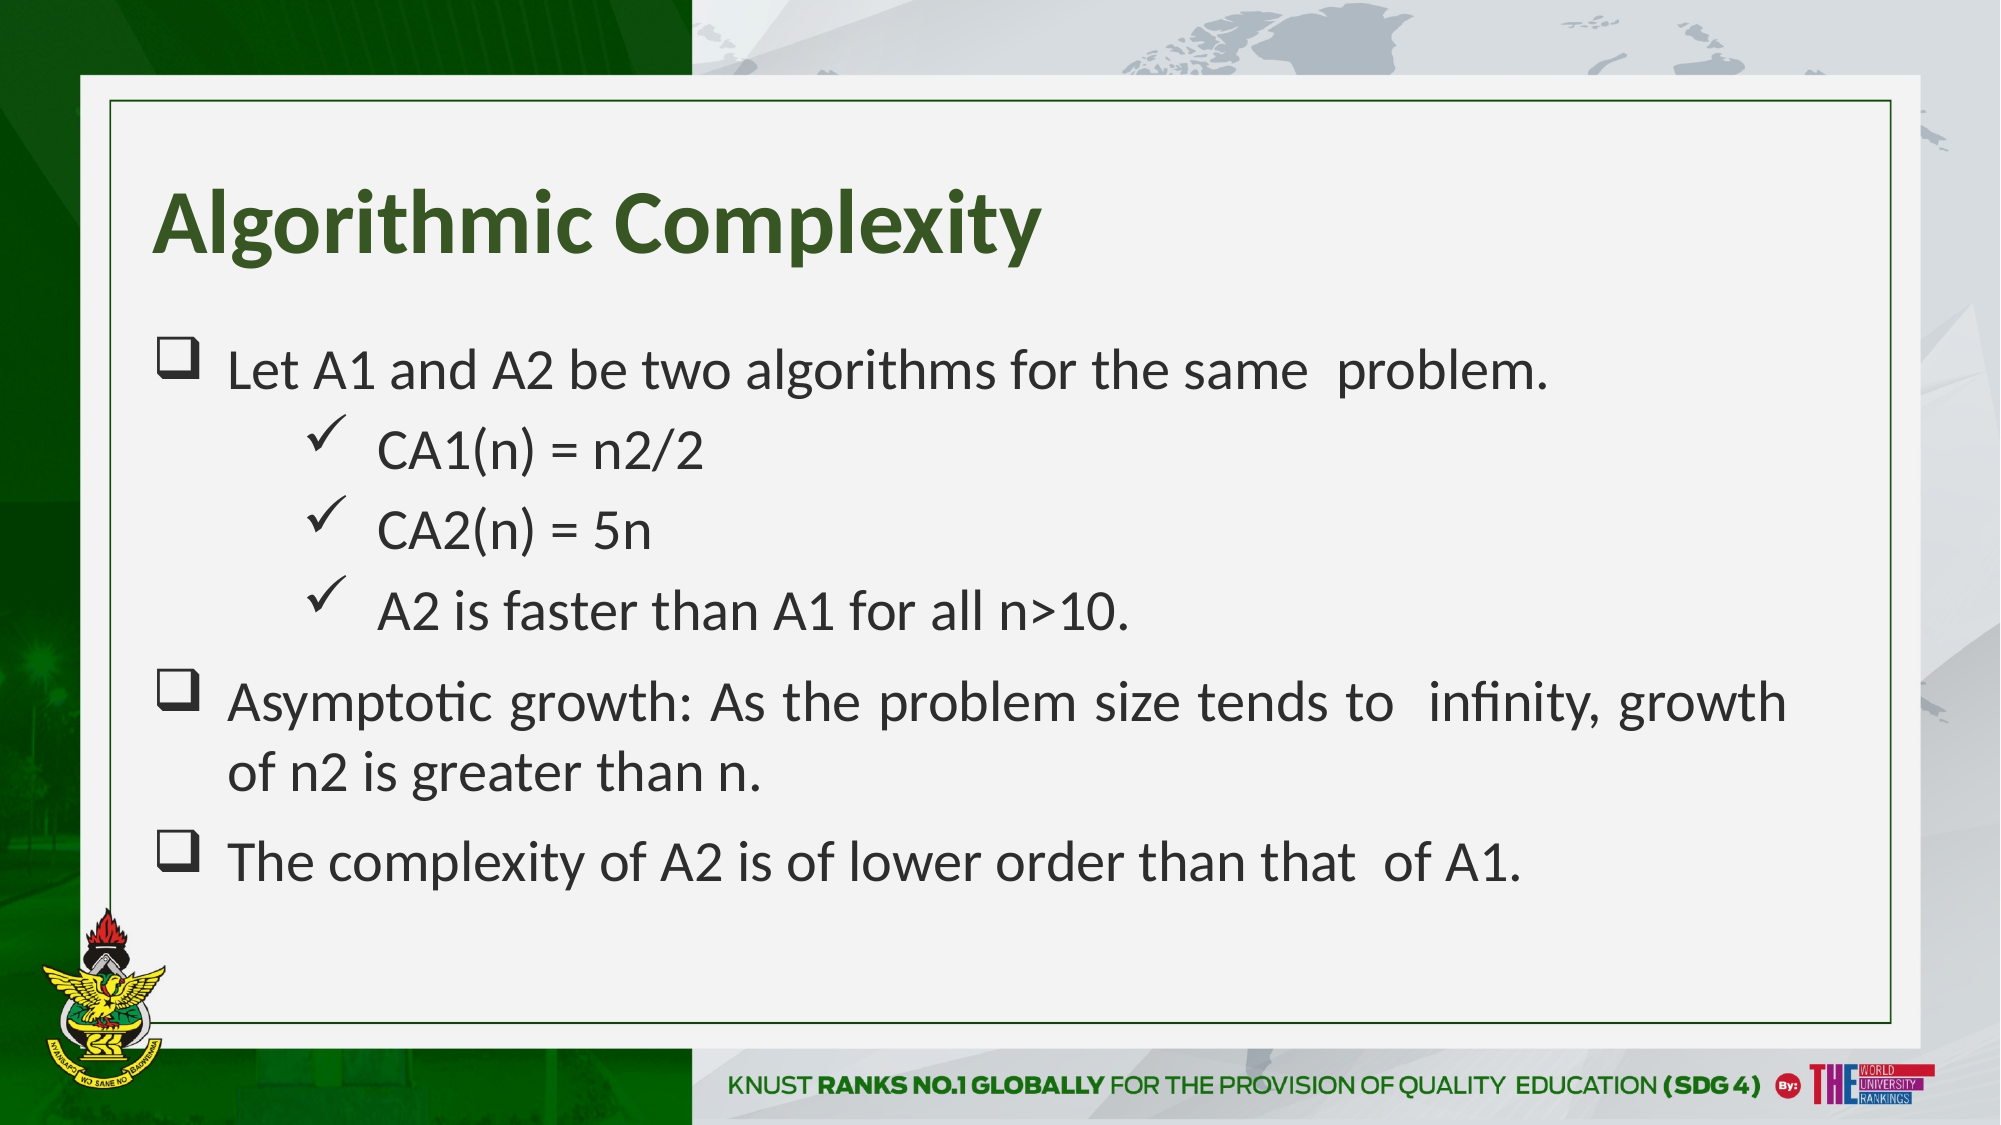

# Algorithmic Complexity
Let A1 and A2 be two algorithms for the same  problem.
CA1(n) = n2/2
CA2(n) = 5n
A2 is faster than A1 for all n>10.
Asymptotic growth: As the problem size tends to  infinity, growth of n2 is greater than n.
The complexity of A2 is of lower order than that  of A1.